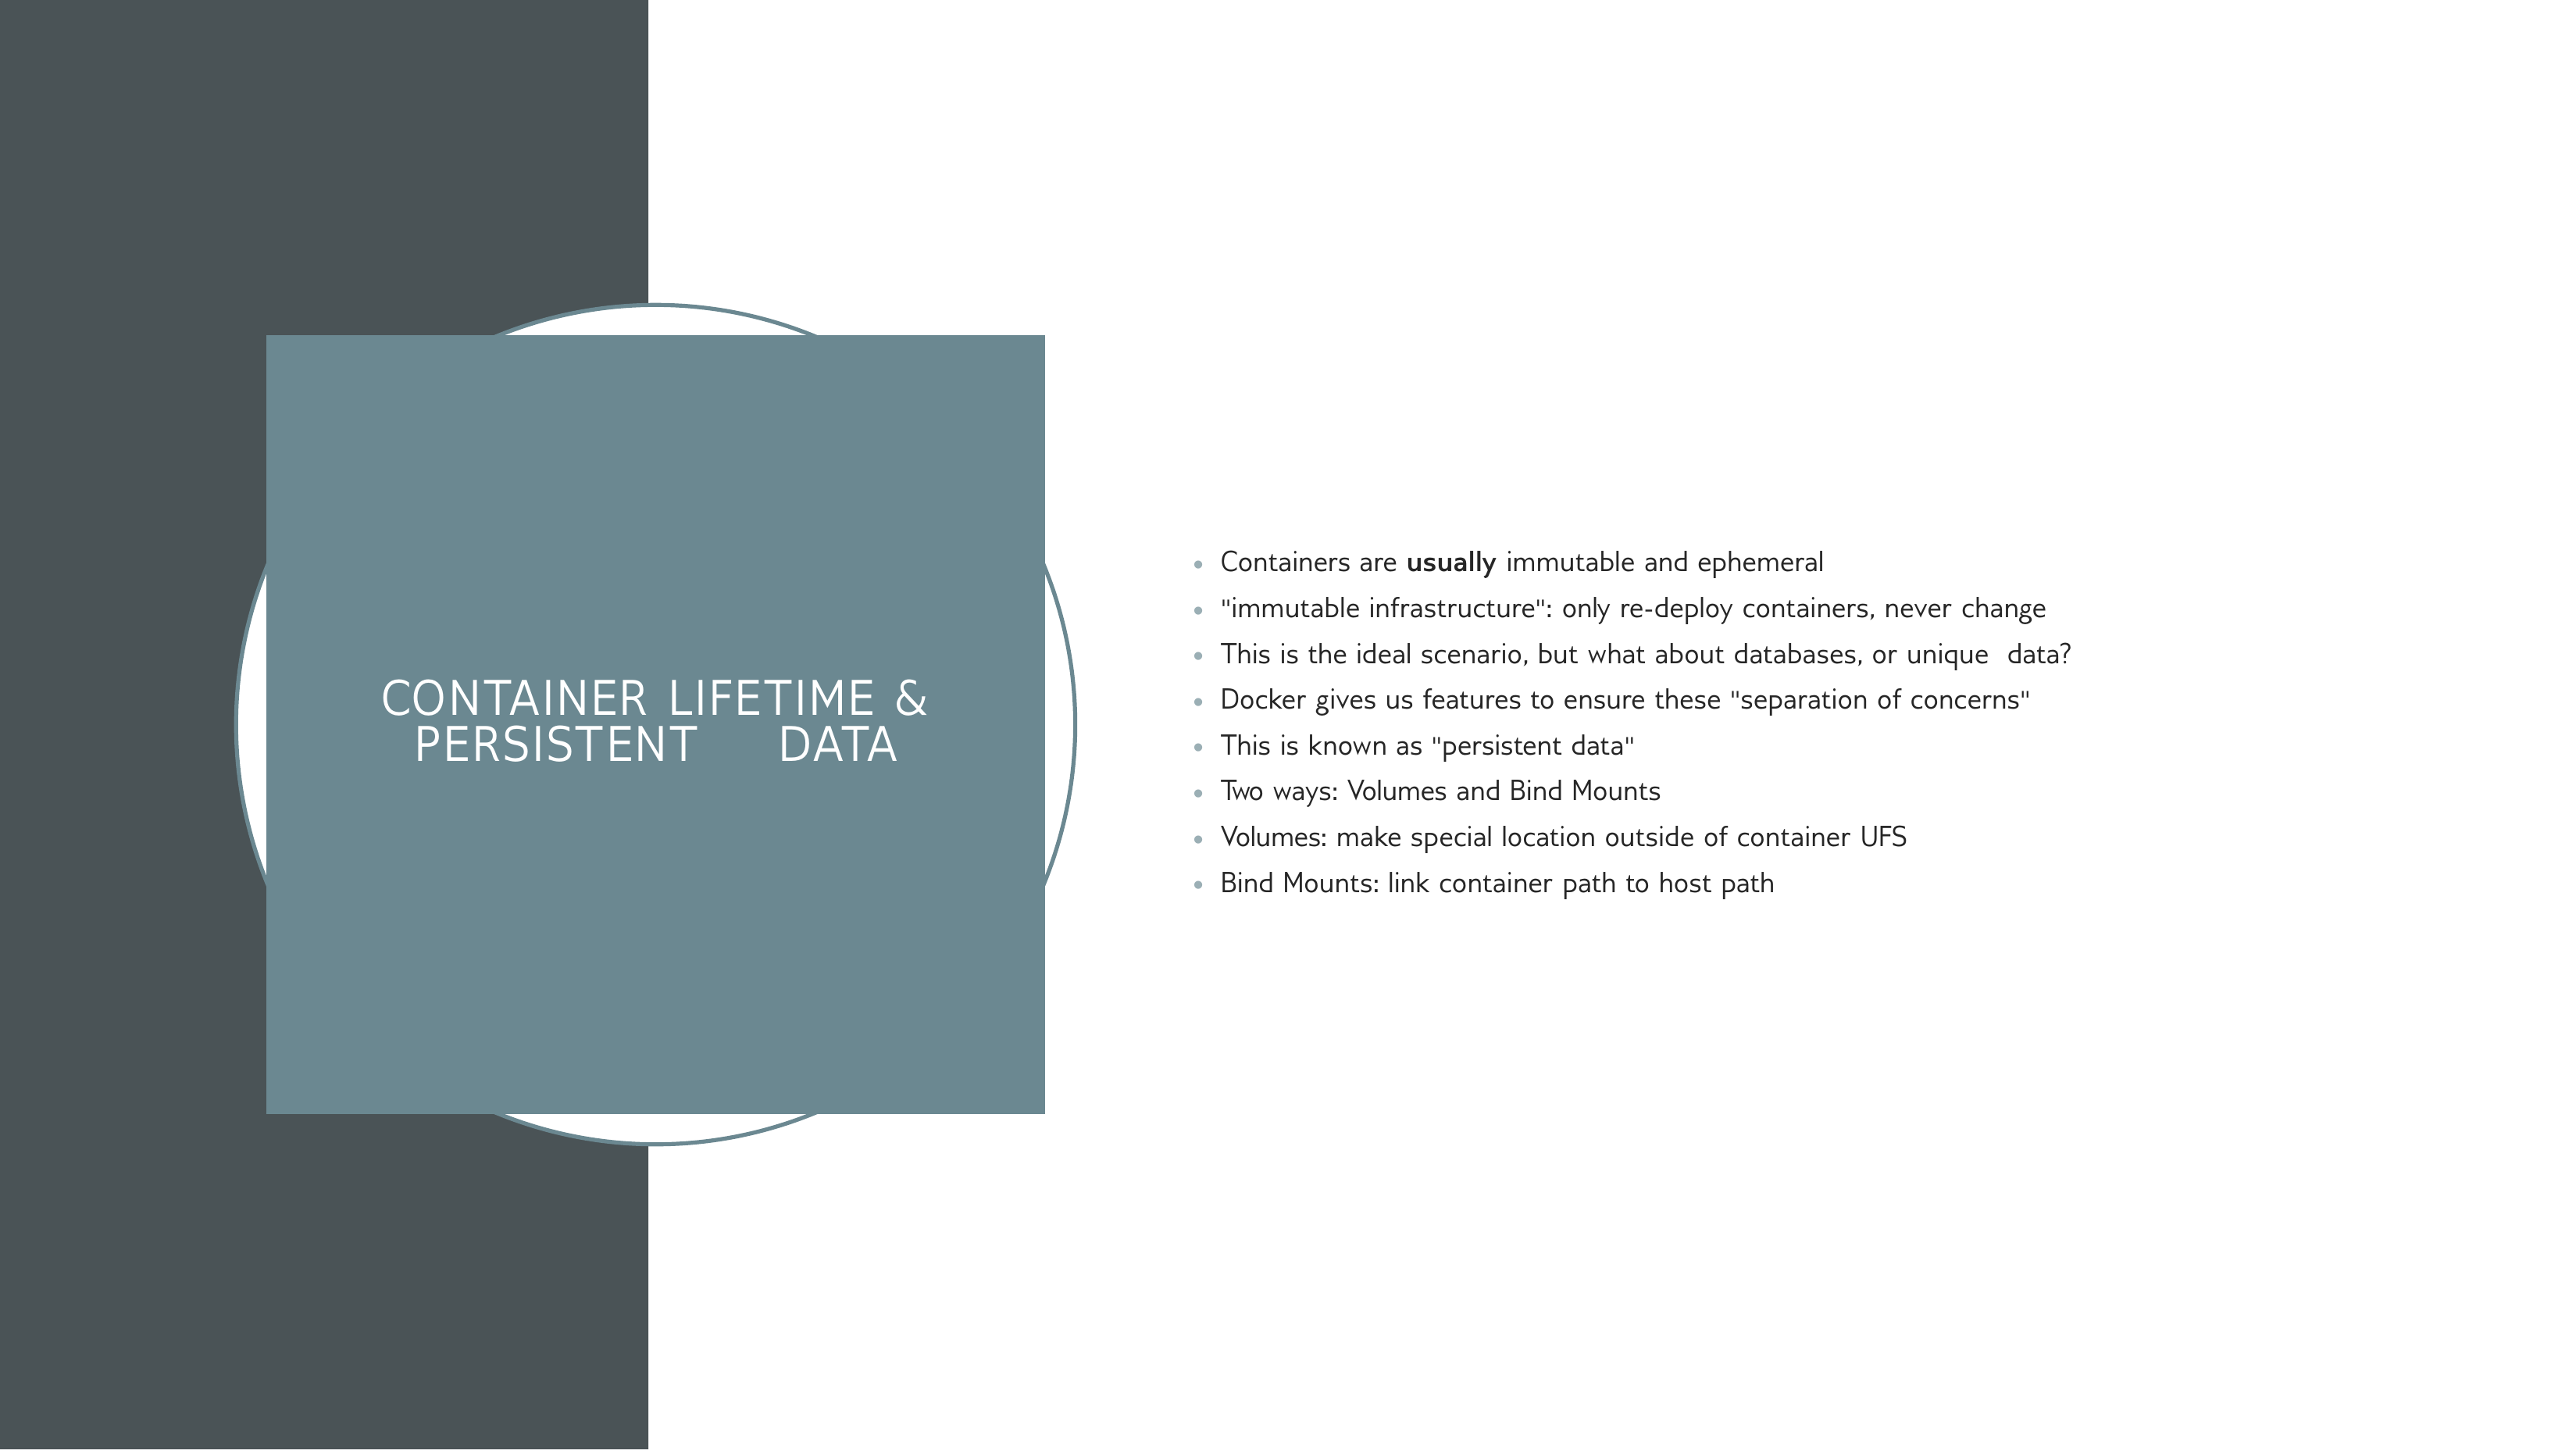

Containers are usually immutable and ephemeral
"immutable infrastructure": only re-deploy containers, never change
This is the ideal scenario, but what about databases, or unique  data?
Docker gives us features to ensure these "separation of concerns"
This is known as "persistent data"
Two ways: Volumes and Bind Mounts
Volumes: make special location outside of container UFS
Bind Mounts: link container path to host path

Container Lifetime & Persistent	Data